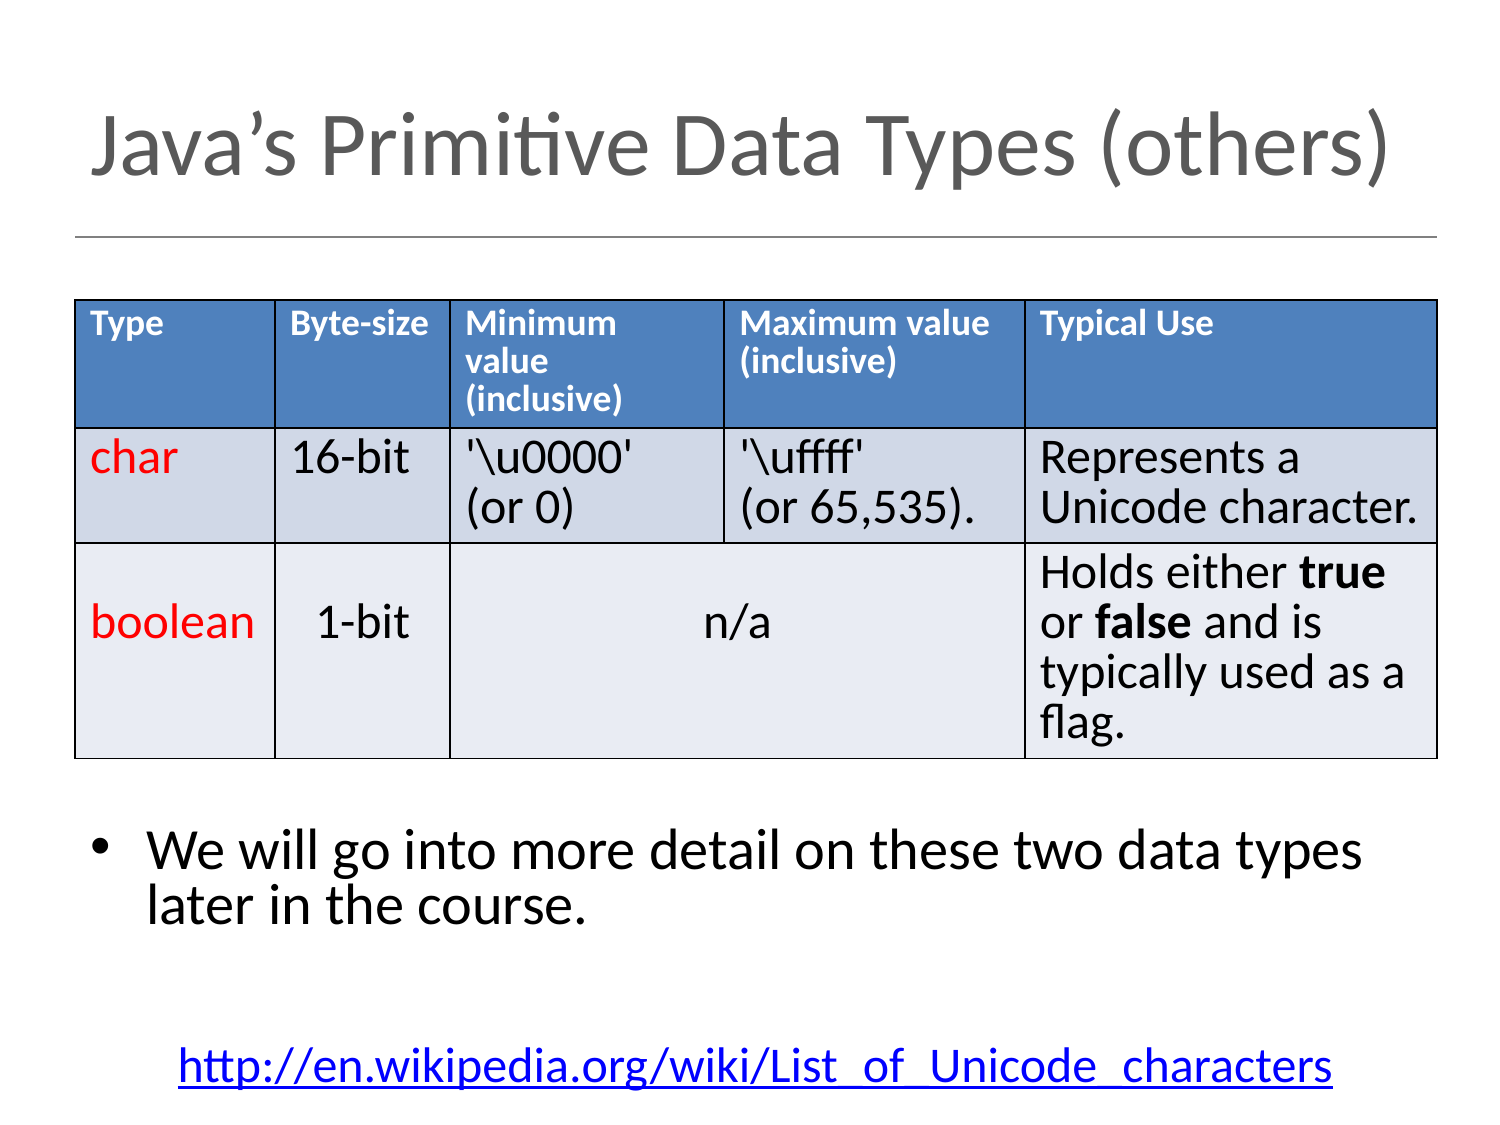

# Java’s Primitive Data Types (others)

We will go into more detail on these two data types later in the course.
| Type | Byte-size | Minimum value (inclusive) | Maximum value (inclusive) | Typical Use |
| --- | --- | --- | --- | --- |
| char | 16-bit | '\u0000' (or 0) | '\uffff'  (or 65,535). | Represents a Unicode character. |
| boolean | 1-bit | n/a |  | Holds either true or false and is typically used as a flag. |
http://en.wikipedia.org/wiki/List_of_Unicode_characters